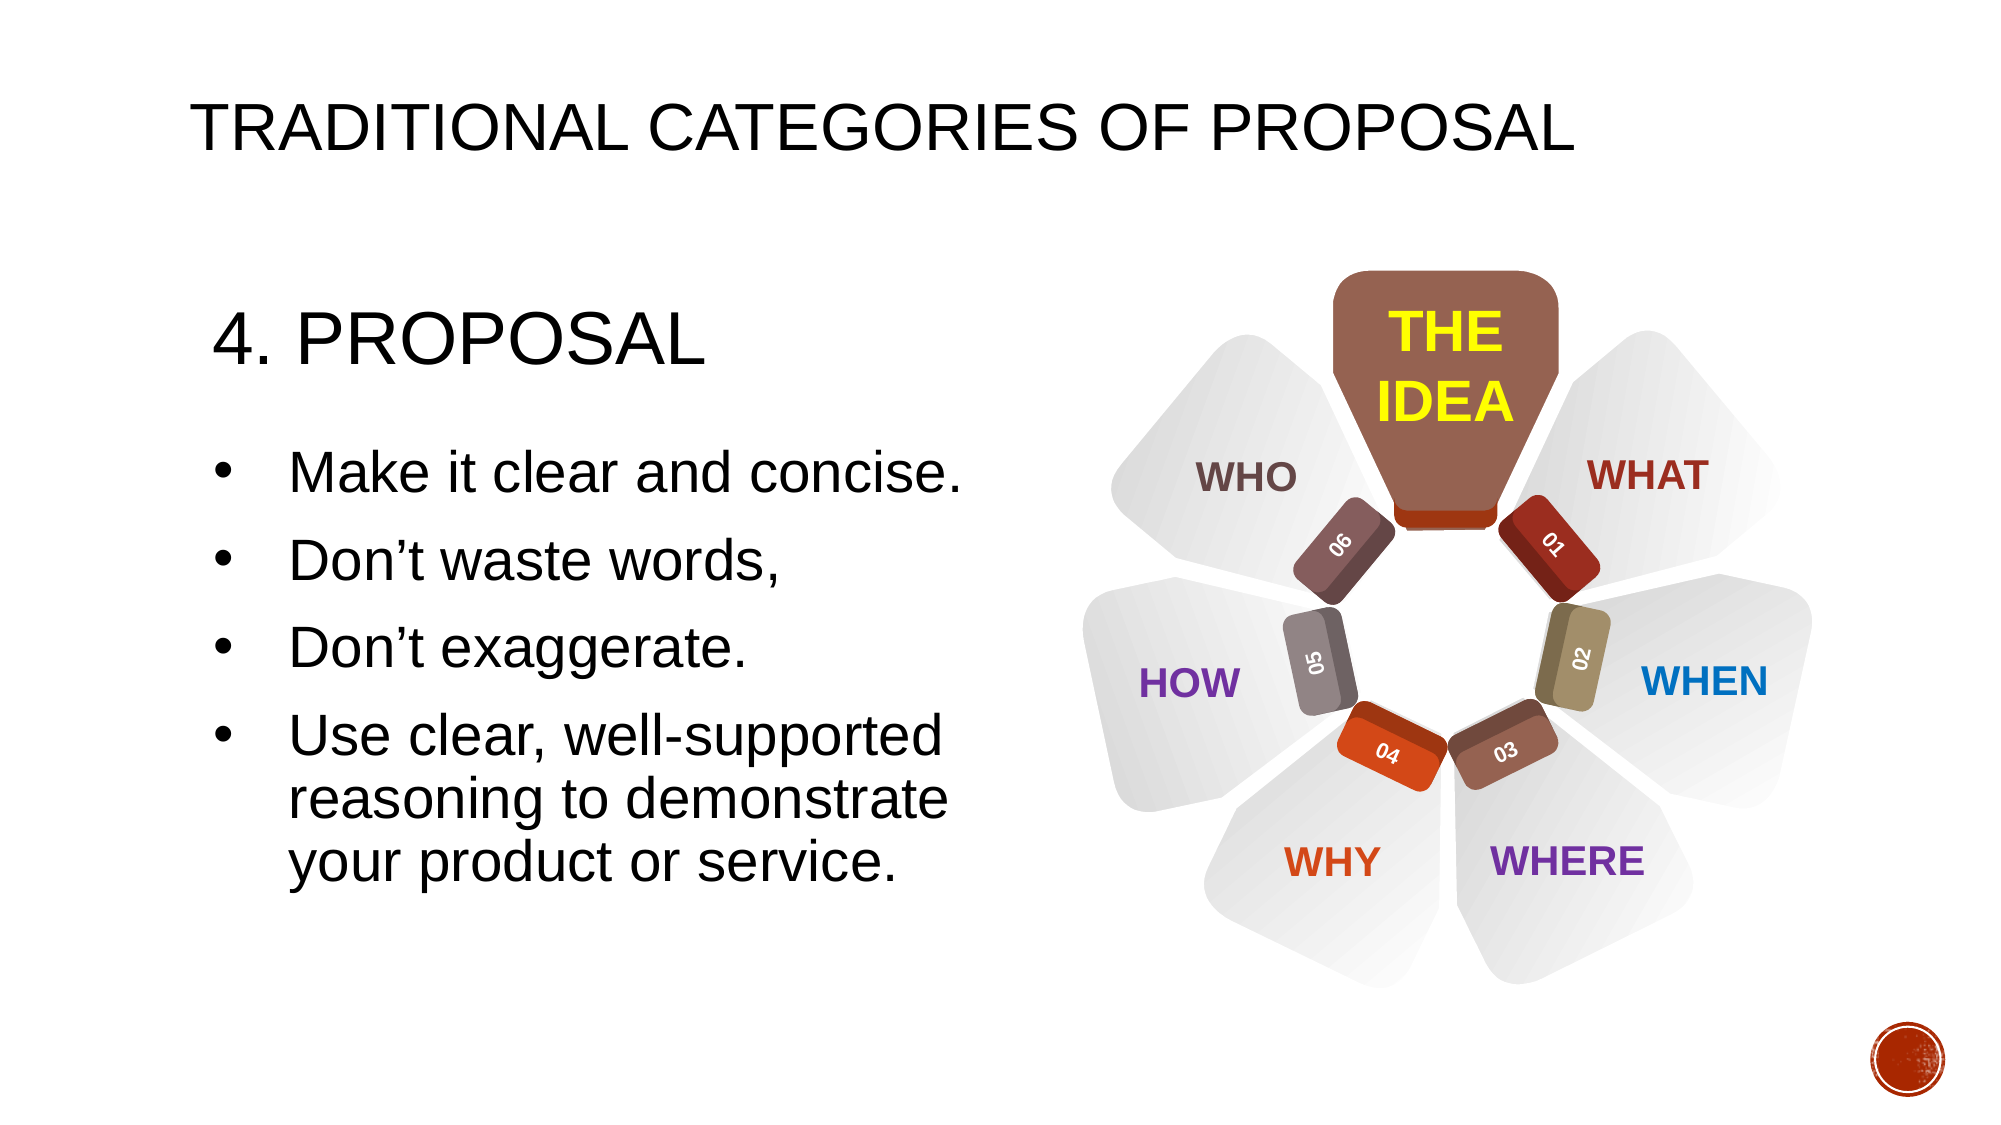

TRADITIONAL CATEGORIES OF PROPOSAL
# 4. PROPOSAL

THE IDEA
WHAT
WHO

01
06

02
05
WHEN
HOW

03
04
WHERE
WHY

Make it clear and concise.
Don’t waste words,
Don’t exaggerate.
Use clear, well-supported reasoning to demonstrate your product or service.